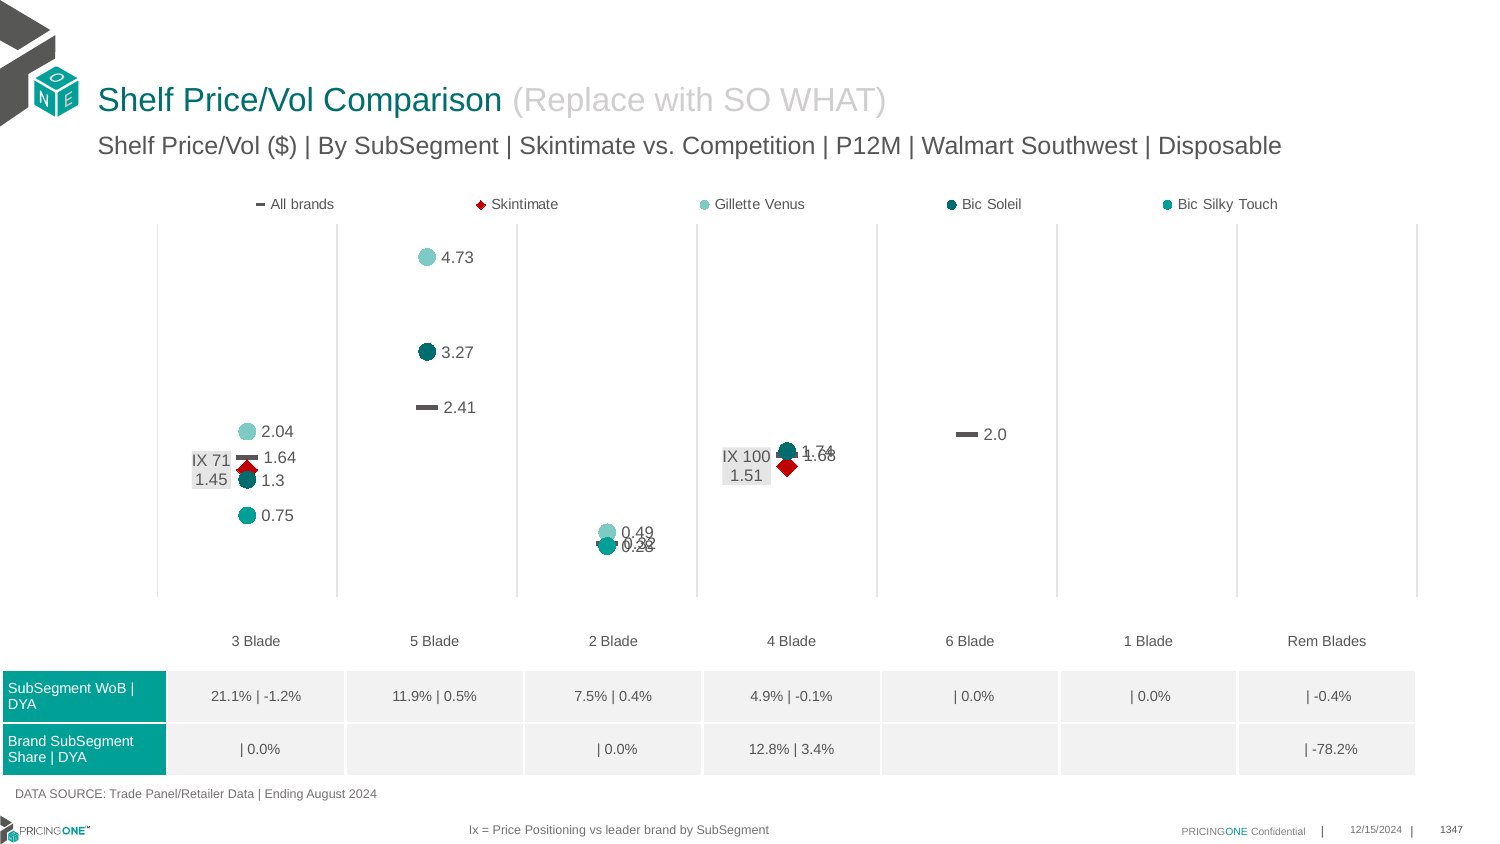

# Shelf Price/Vol Comparison (Replace with SO WHAT)
Shelf Price/Vol ($) | By SubSegment | Skintimate vs. Competition | P12M | Walmart Southwest | Disposable

### Chart

| Category | All brands | Skintimate | Gillette Venus | Bic Soleil | Bic Silky Touch |
|---|---|---|---|---|---|
| IX 71 | 1.64 | 1.45 | 2.04 | 1.3 | 0.75 |
| None | 2.41 | None | 4.73 | 3.27 | None |
| IX 0 | 0.32 | None | 0.49 | None | 0.28 |
| IX 100 | 1.68 | 1.51 | None | 1.74 | None |
| None | 2.0 | None | None | None | None |
| None | None | None | None | None | None |
| IX 0 | None | None | None | None | None |
|  | 3 Blade | 5 Blade | 2 Blade | 4 Blade | 6 Blade | 1 Blade | Rem Blades |
| --- | --- | --- | --- | --- | --- | --- | --- |
| SubSegment WoB | DYA | 21.1% | -1.2% | 11.9% | 0.5% | 7.5% | 0.4% | 4.9% | -0.1% | | 0.0% | | 0.0% | | -0.4% |
| Brand SubSegment Share | DYA | | 0.0% |  | | 0.0% | 12.8% | 3.4% |  |  | | -78.2% |
DATA SOURCE: Trade Panel/Retailer Data | Ending August 2024
Ix = Price Positioning vs leader brand by SubSegment
12/15/2024
1347